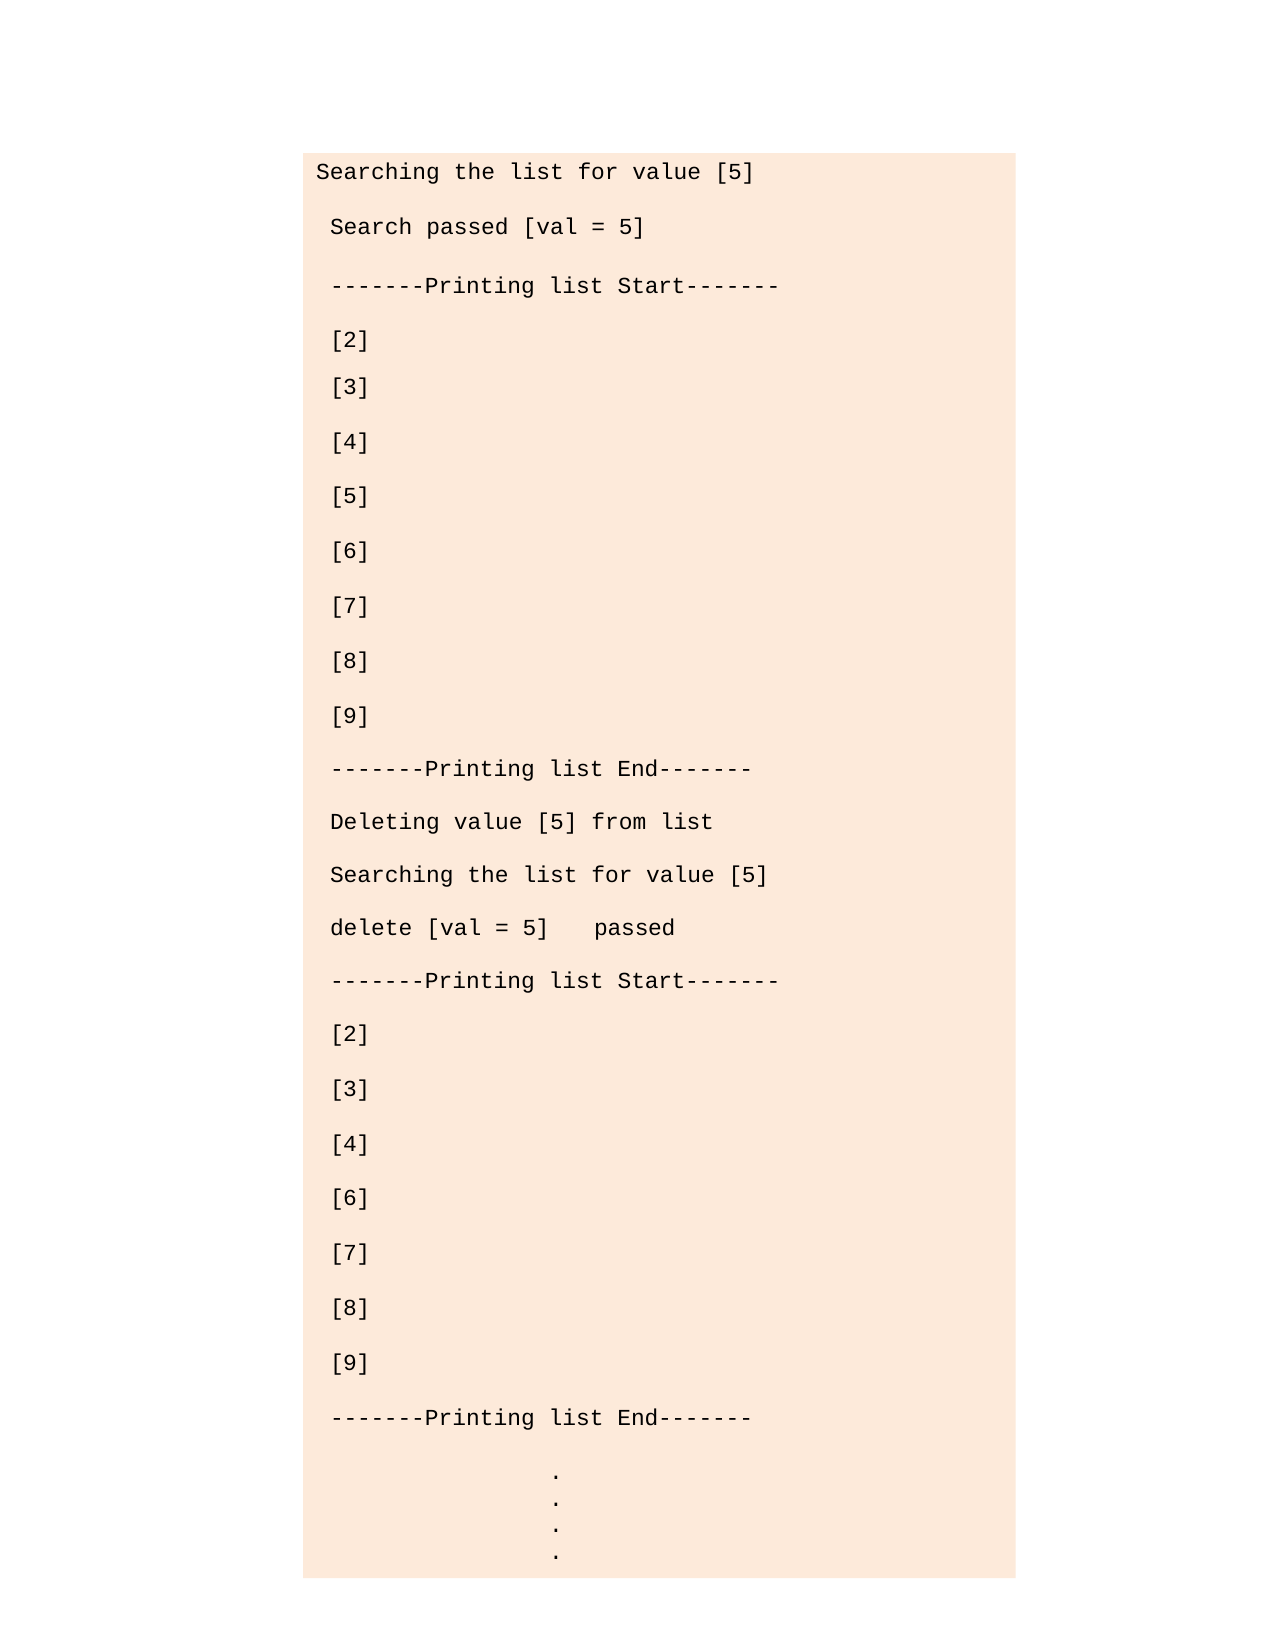

Searching the list for value [5]

Search passed [val = 5]
-------Printing list Start------- [2]
[3]

[4]

[5]

[6]

[7]

[8]

[9]
-------Printing list End------- Deleting value [5] from list Searching the list for value [5] delete [val = 5]	passed
-------Printing list Start------- [2]

[3]

[4]

[6]

[7]

[8]

[9]

-------Printing list End-------

.
.
.
.